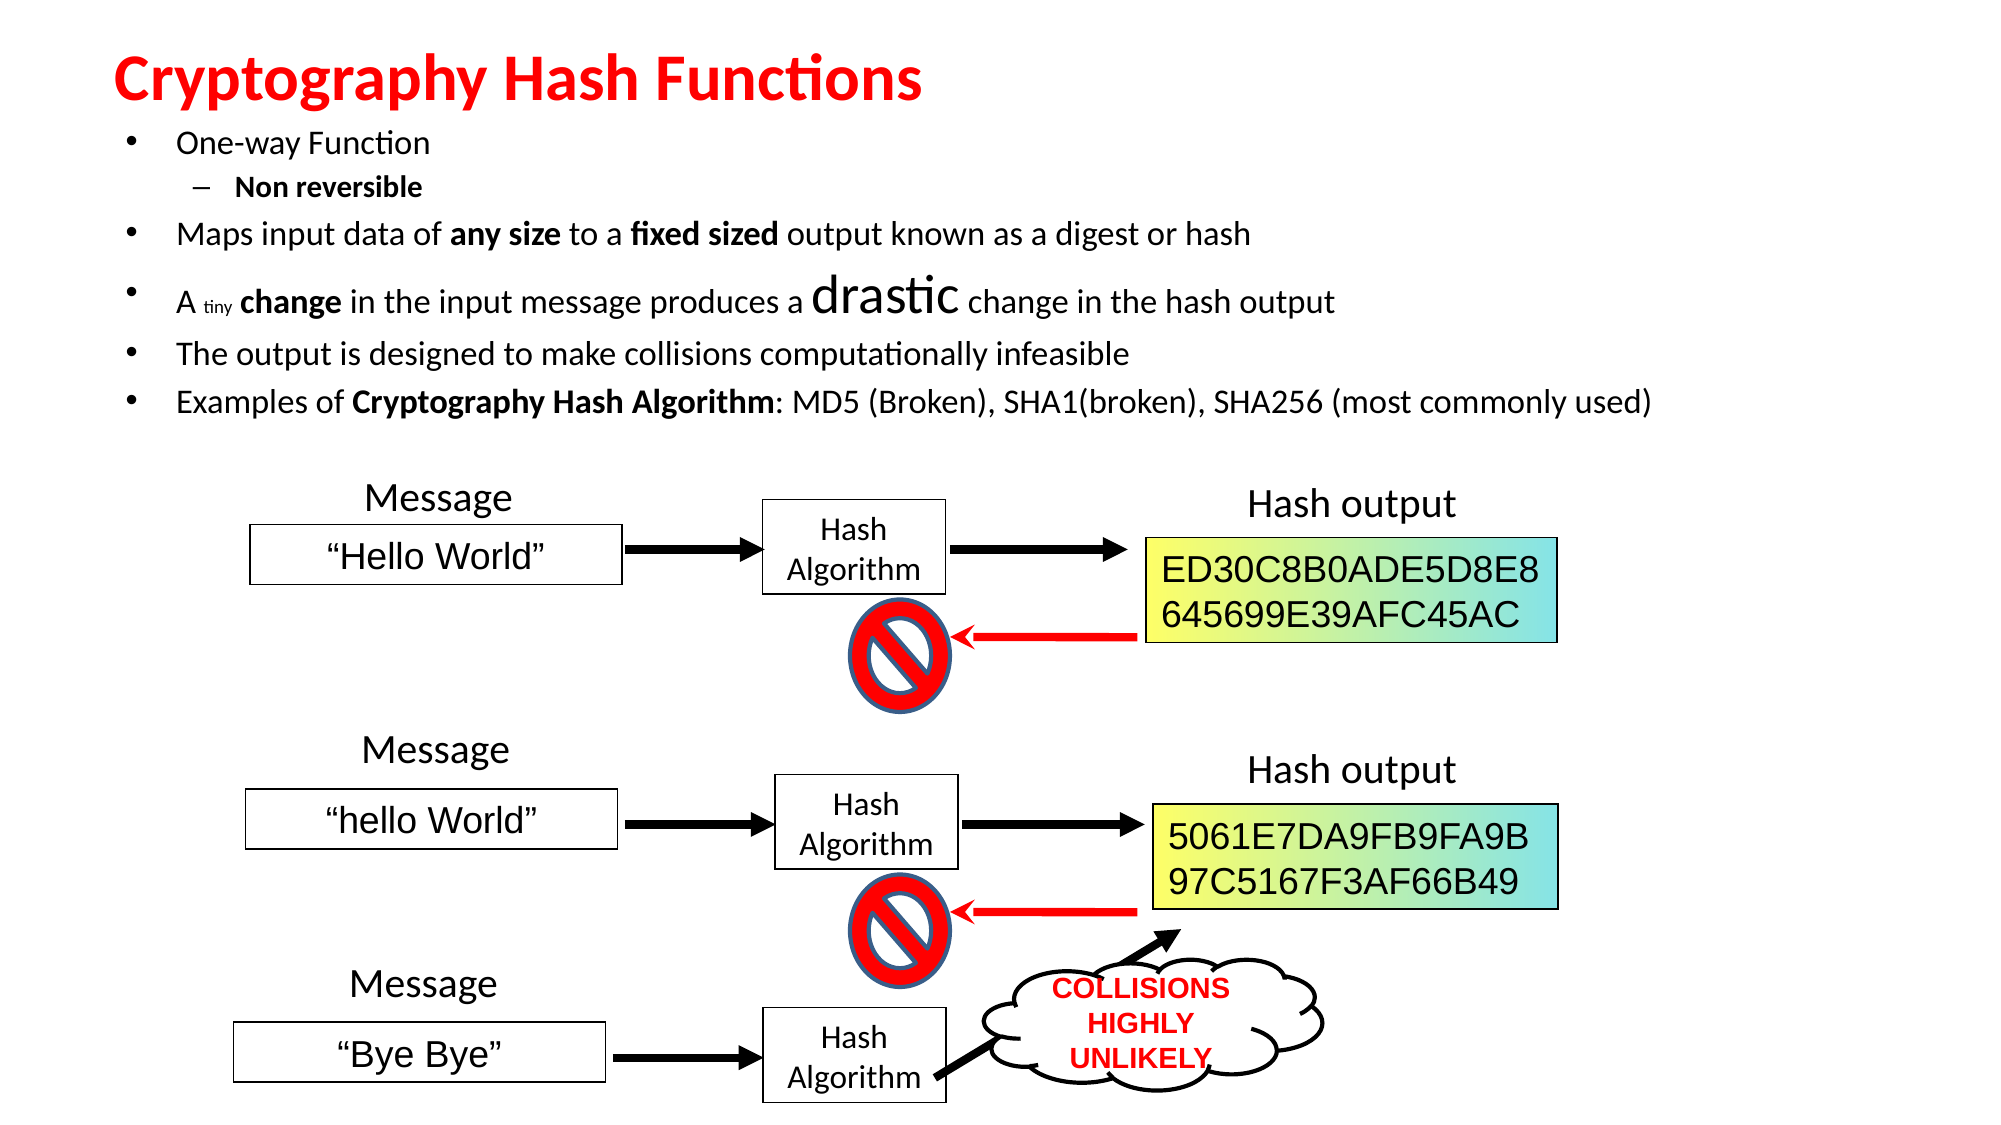

# Cryptography Hash Functions
One-way Function
Non reversible
Maps input data of any size to a fixed sized output known as a digest or hash
A tiny change in the input message produces a drastic change in the hash output
The output is designed to make collisions computationally infeasible
Examples of Cryptography Hash Algorithm: MD5 (Broken), SHA1(broken), SHA256 (most commonly used)

Message
Hash output
Hash Algorithm
“Hello World”
ED30C8B0ADE5D8E8
645699E39AFC45AC

Message
Hash output
Hash Algorithm
“hello World”
5061E7DA9FB9FA9B
97C5167F3AF66B49

Message
COLLISIONSHIGHLY
UNLIKELY
Hash Algorithm
“Bye Bye”